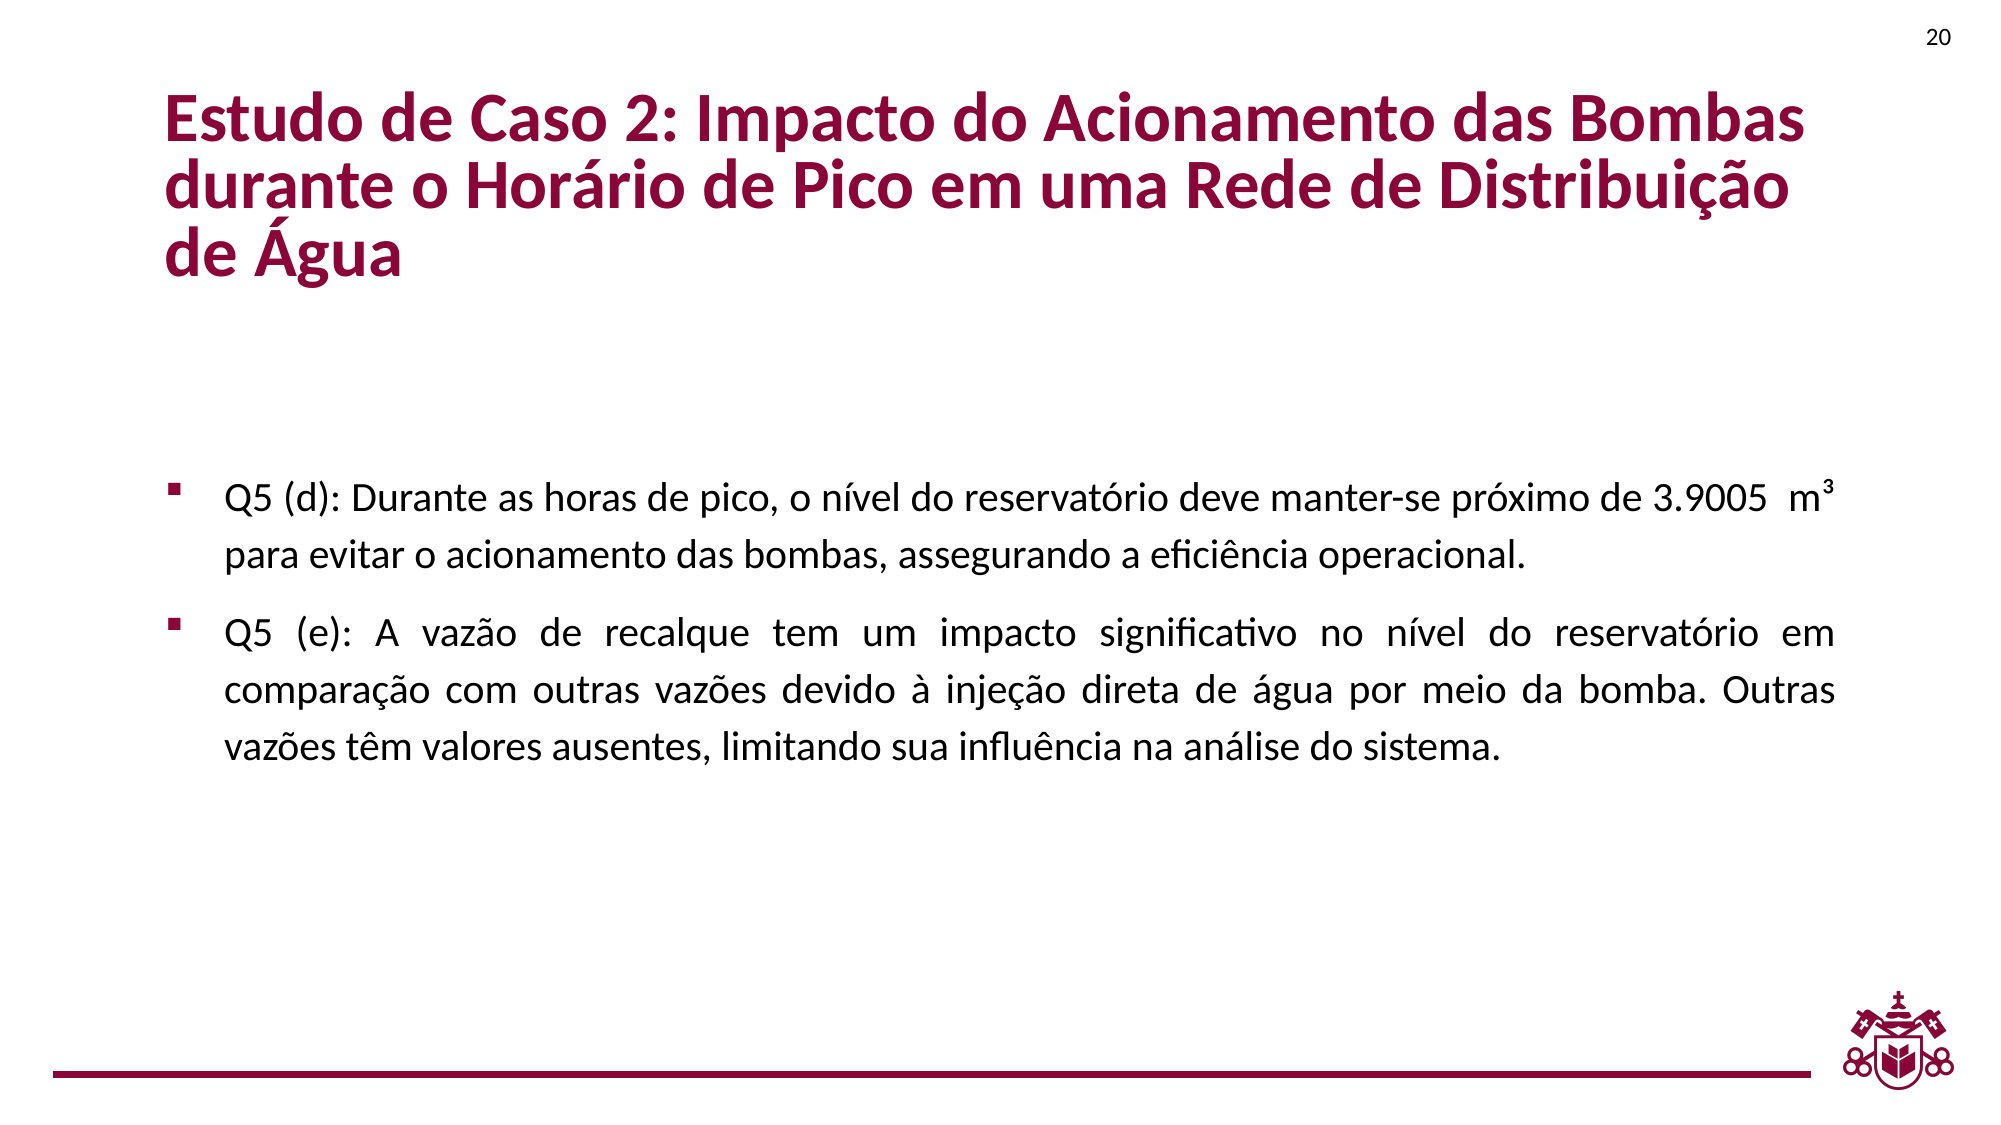

20
Estudo de Caso 2: Impacto do Acionamento das Bombas durante o Horário de Pico em uma Rede de Distribuição de Água
Q5 (d): Durante as horas de pico, o nível do reservatório deve manter-se próximo de 3.9005  m³ para evitar o acionamento das bombas, assegurando a eficiência operacional.
Q5 (e): A vazão de recalque tem um impacto significativo no nível do reservatório em comparação com outras vazões devido à injeção direta de água por meio da bomba. Outras vazões têm valores ausentes, limitando sua influência na análise do sistema.